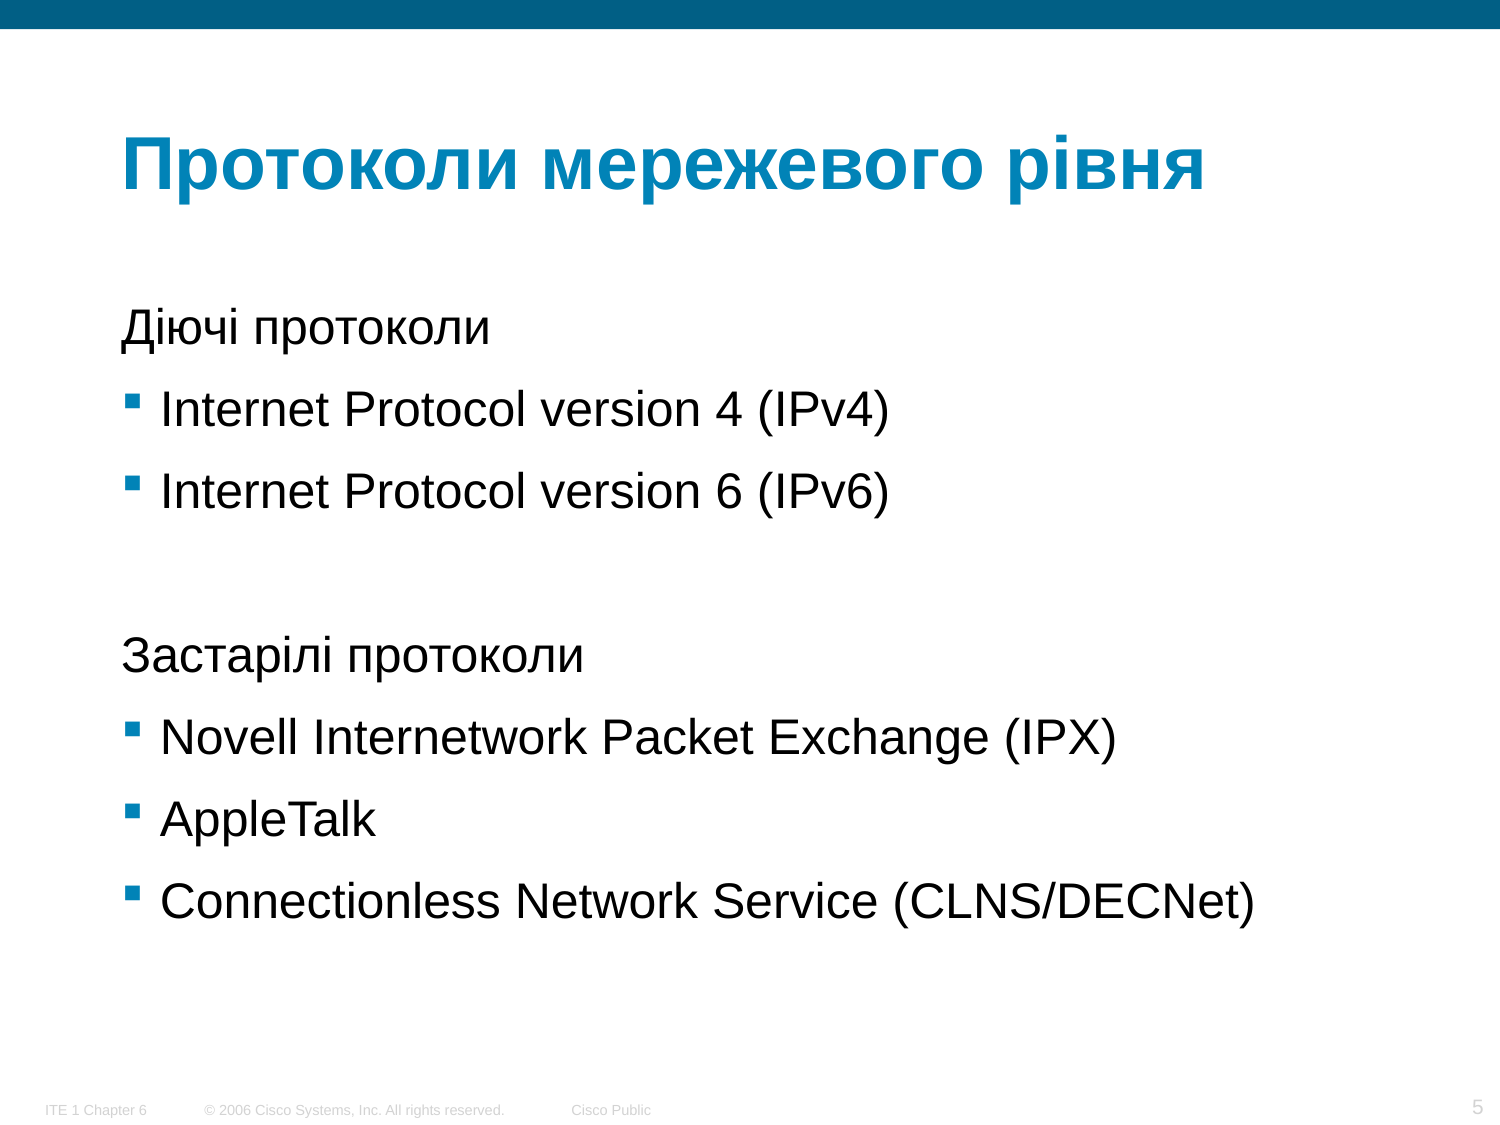

# Протоколи мережевого рівня
Діючі протоколи
Internet Protocol version 4 (IPv4)
Internet Protocol version 6 (IPv6)

Застарілі протоколи
Novell Internetwork Packet Exchange (IPX)
AppleTalk
Connectionless Network Service (CLNS/DECNet)